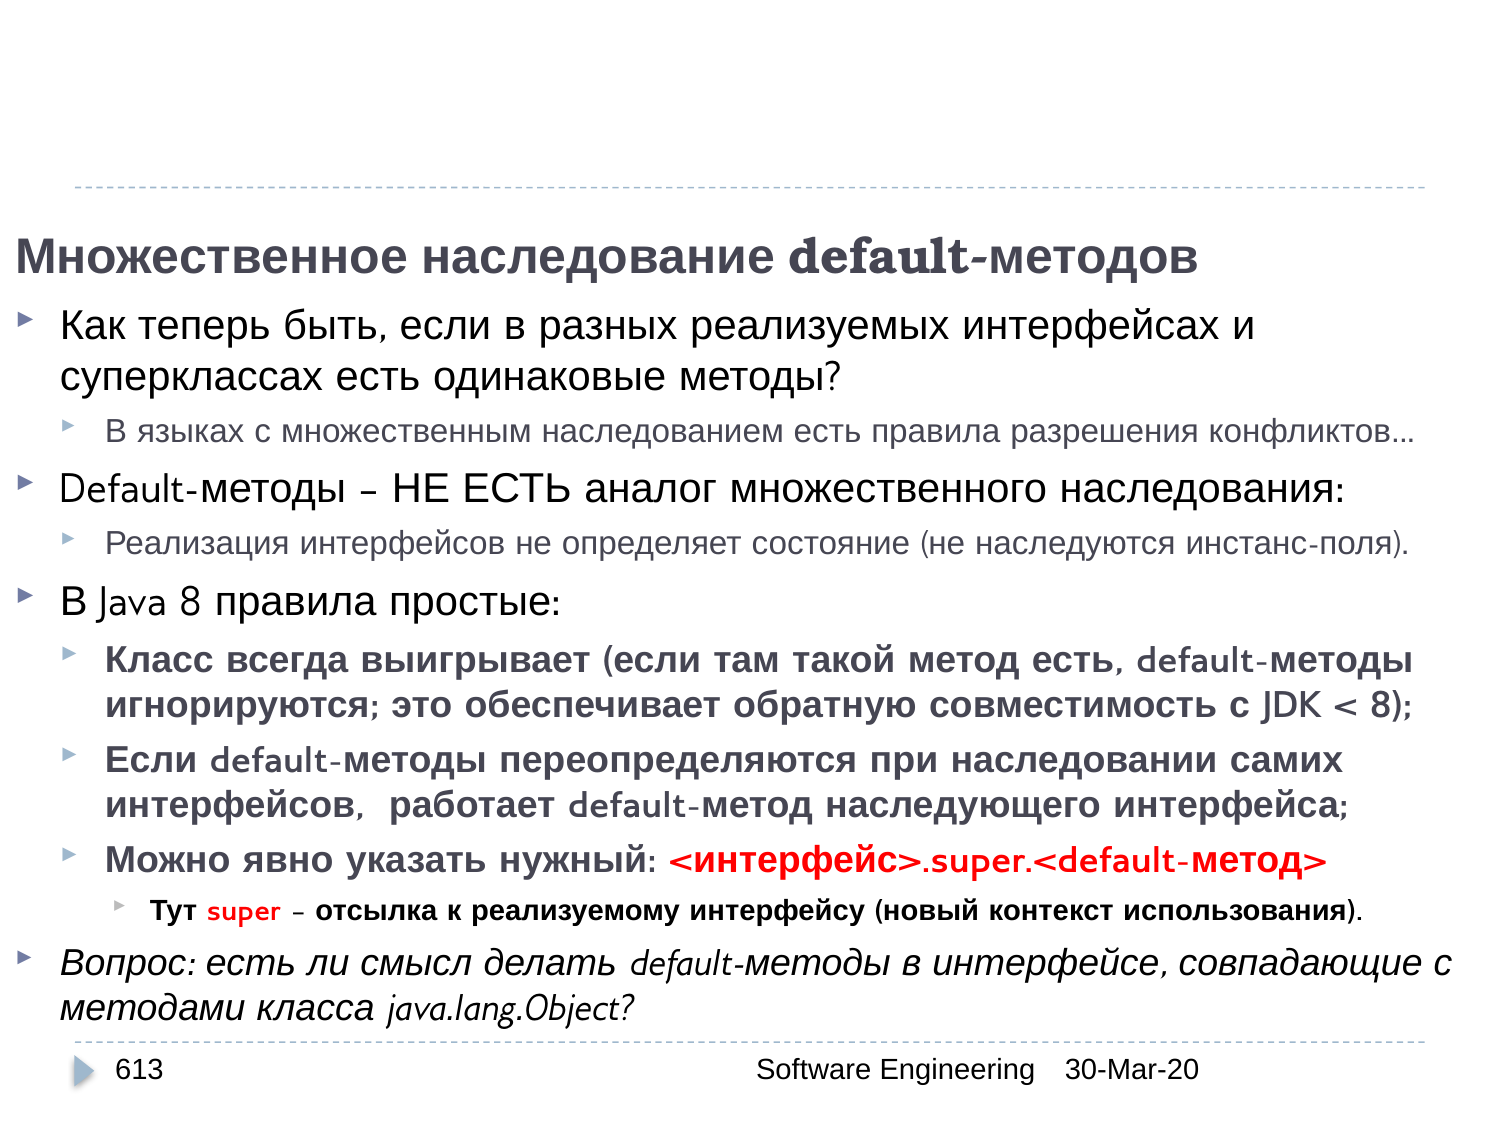

# Множественное наследование default-методов
Как теперь быть, если в разных реализуемых интерфейсах и суперклассах есть одинаковые методы?
В языках с множественным наследованием есть правила разрешения конфликтов...
Default-методы – НЕ ЕСТЬ аналог множественного наследования:
Реализация интерфейсов не определяет состояние (не наследуются инстанс-поля).
В Java 8 правила простые:
Класс всегда выигрывает (если там такой метод есть, default-методы игнорируются; это обеспечивает обратную совместимость с JDK < 8);
Если default-методы переопределяются при наследовании самих интерфейсов,  работает default-метод наследующего интерфейса;
Можно явно указать нужный: <интерфейс>.super.<default-метод>
Тут super – отсылка к реализуемому интерфейсу (новый контекст использования).
Вопрос: есть ли смысл делать default-методы в интерфейсе, совпадающие с методами класса java.lang.Object?
613
Software Engineering
30-Mar-20